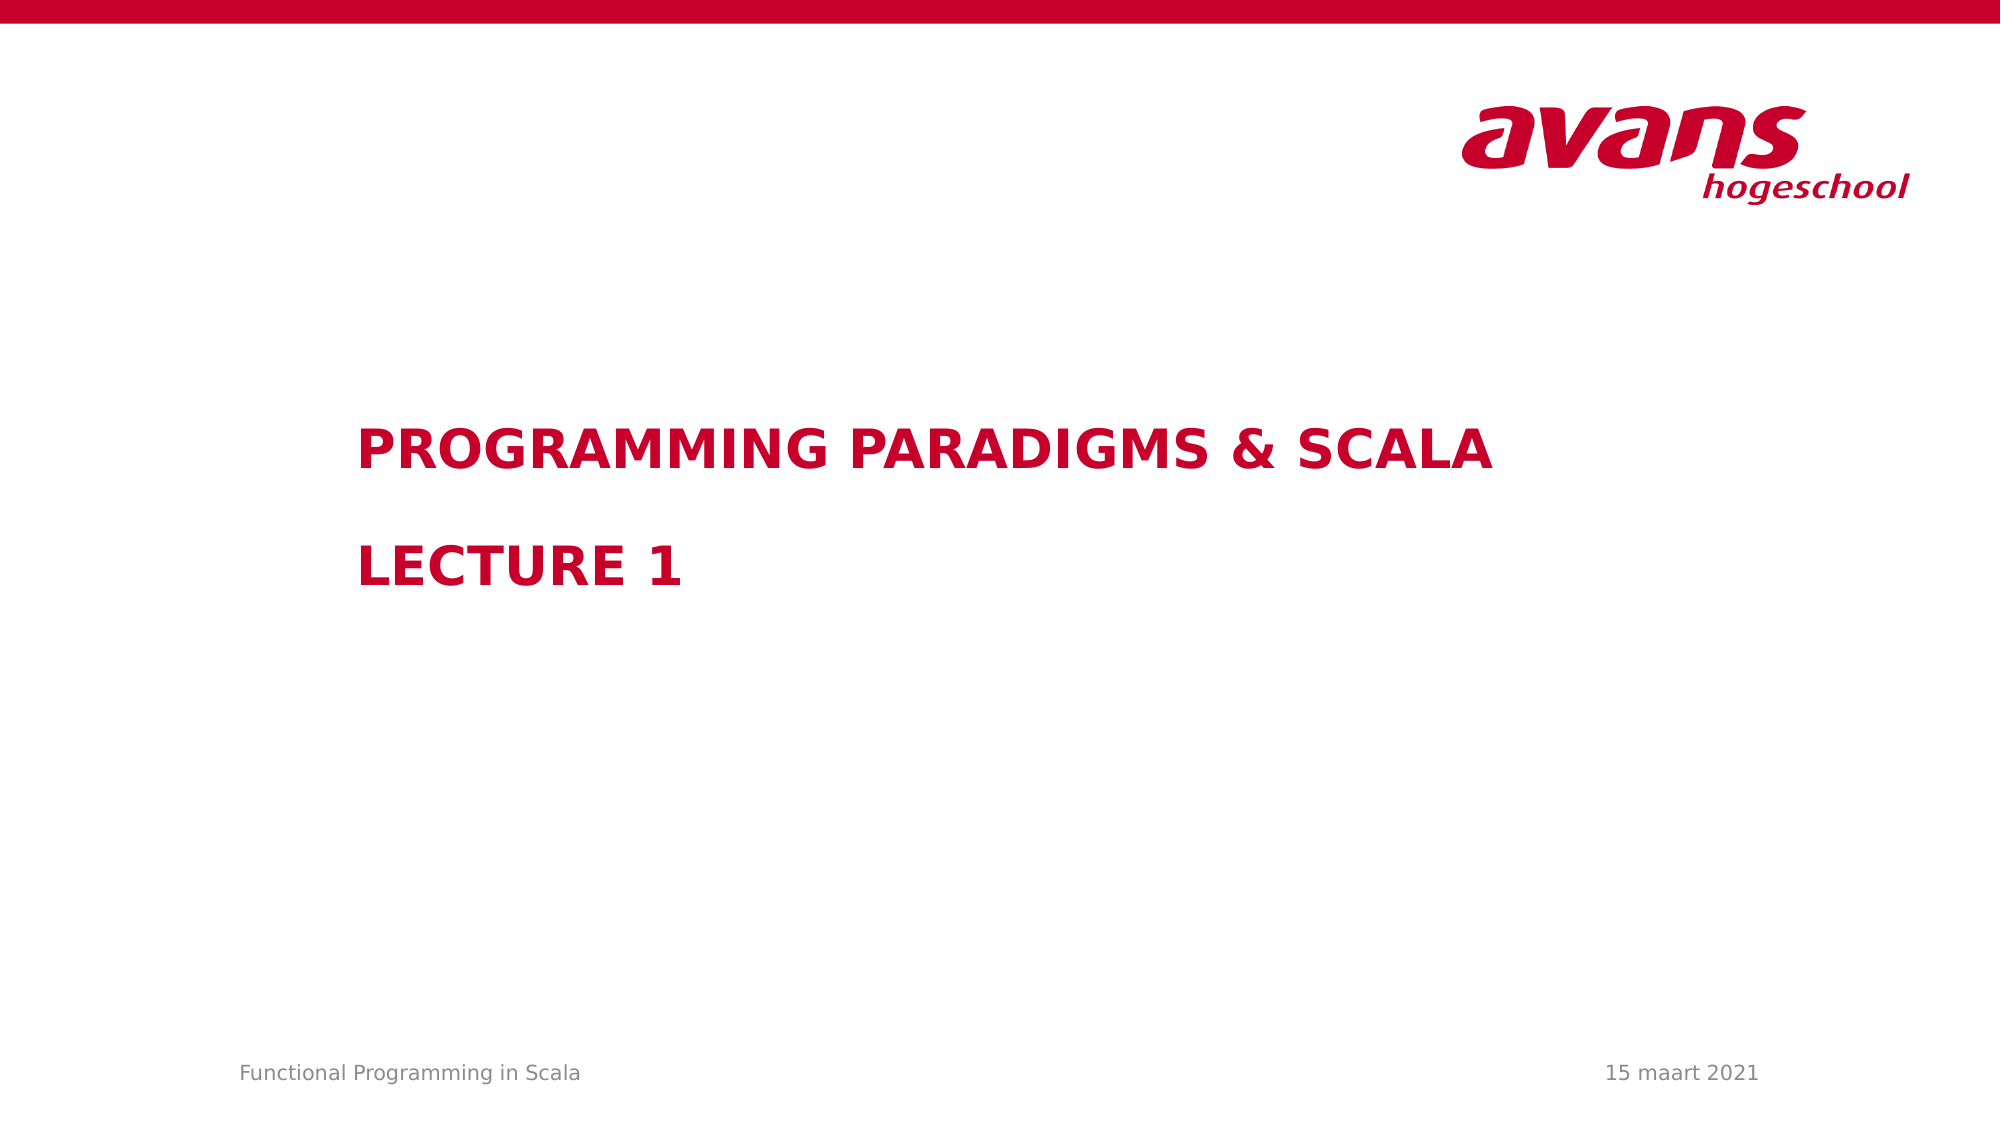

# Programming paradigms & SCala Lecture 1
15 maart 2021